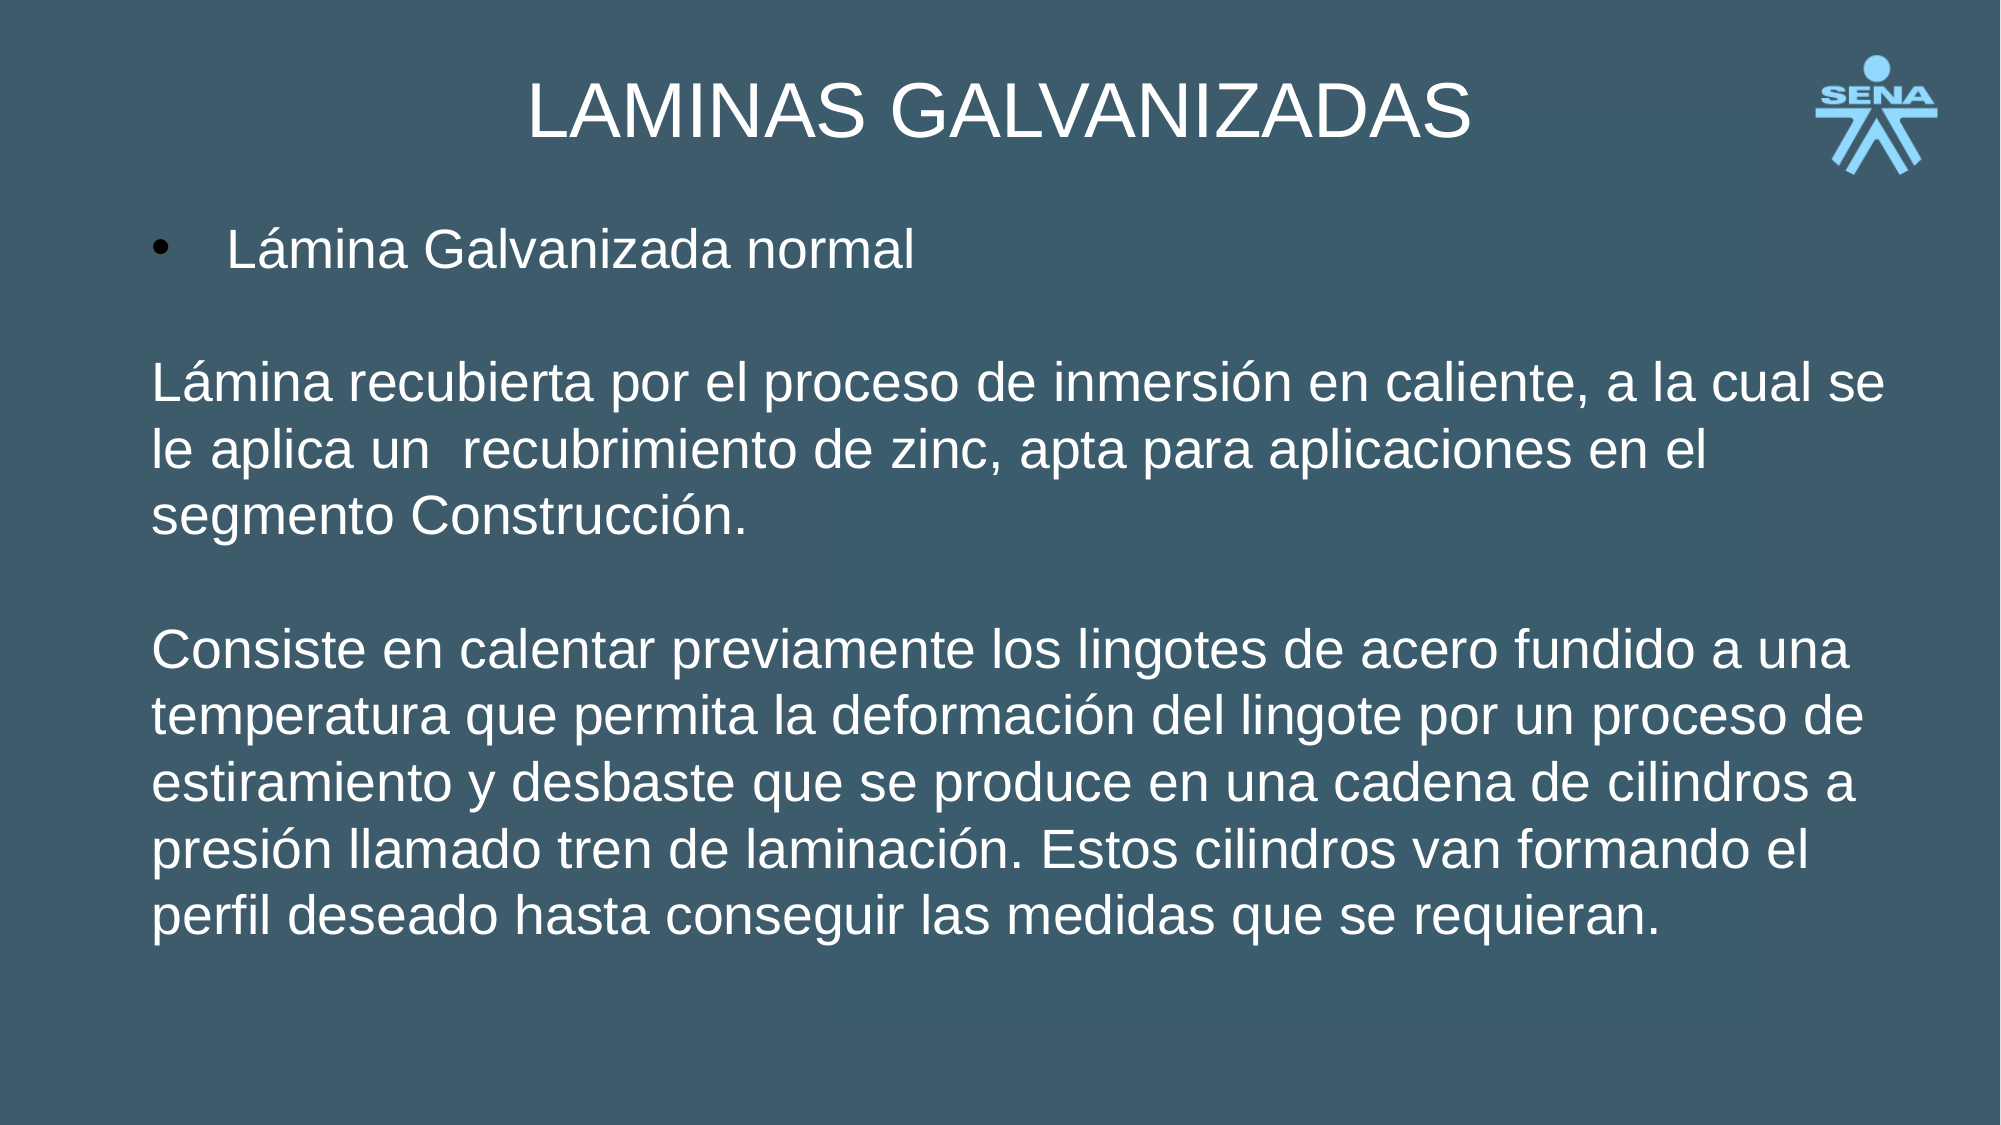

LAMINAS GALVANIZADAS
Lámina Galvanizada normal

Lámina recubierta por el proceso de inmersión en caliente, a la cual se le aplica un  recubrimiento de zinc, apta para aplicaciones en el segmento Construcción.

Consiste en calentar previamente los lingotes de acero fundido a una temperatura que permita la deformación del lingote por un proceso de estiramiento y desbaste que se produce en una cadena de cilindros a presión llamado tren de laminación. Estos cilindros van formando el perfil deseado hasta conseguir las medidas que se requieran.